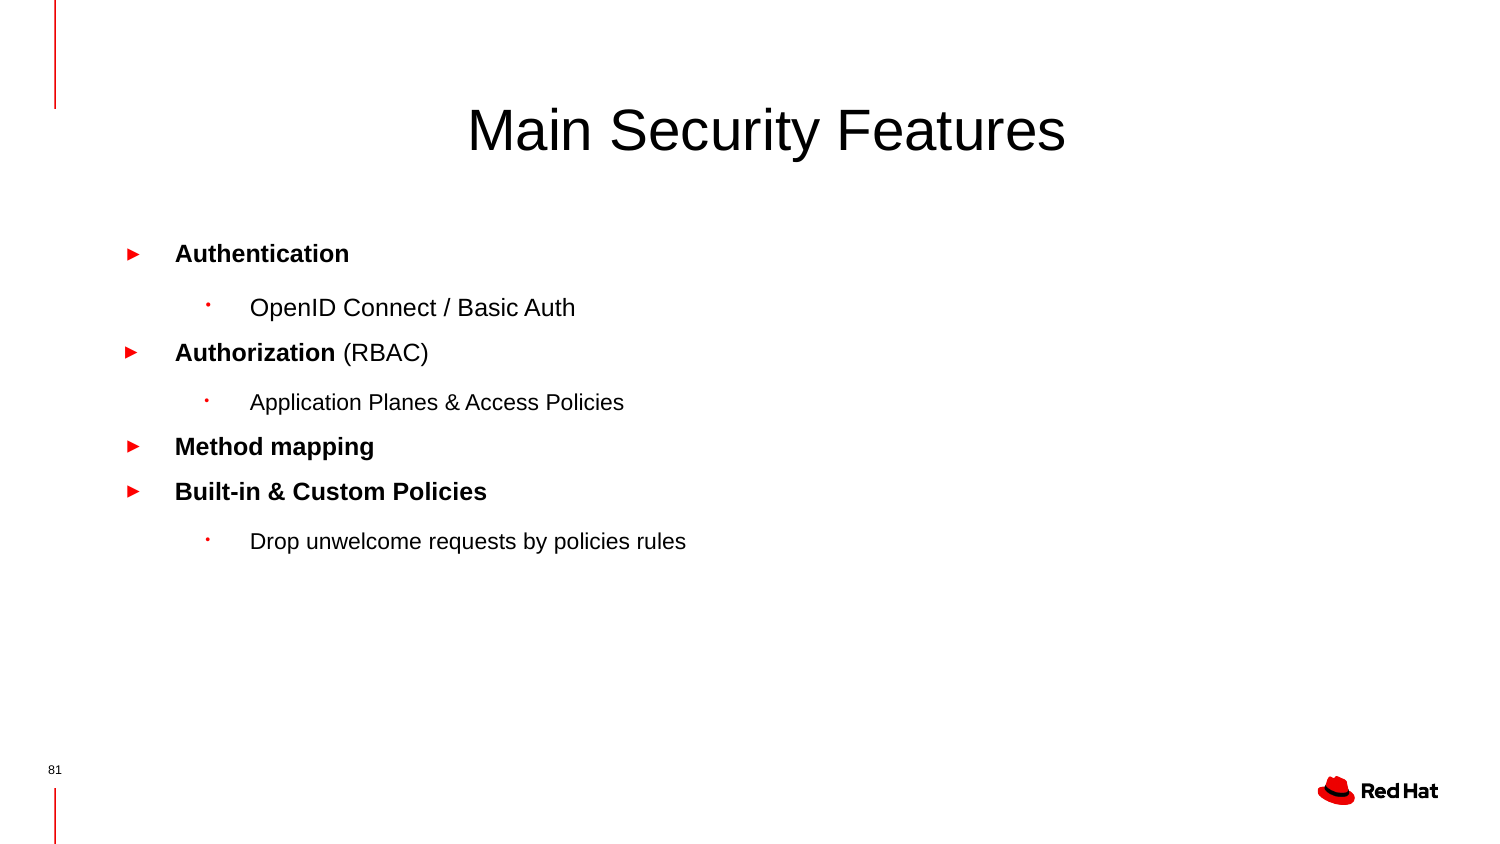

# Main Security Features

Authentication
OpenID Connect / Basic Auth
Authorization (RBAC)
Application Planes & Access Policies
Method mapping
Built-in & Custom Policies
Drop unwelcome requests by policies rules

81